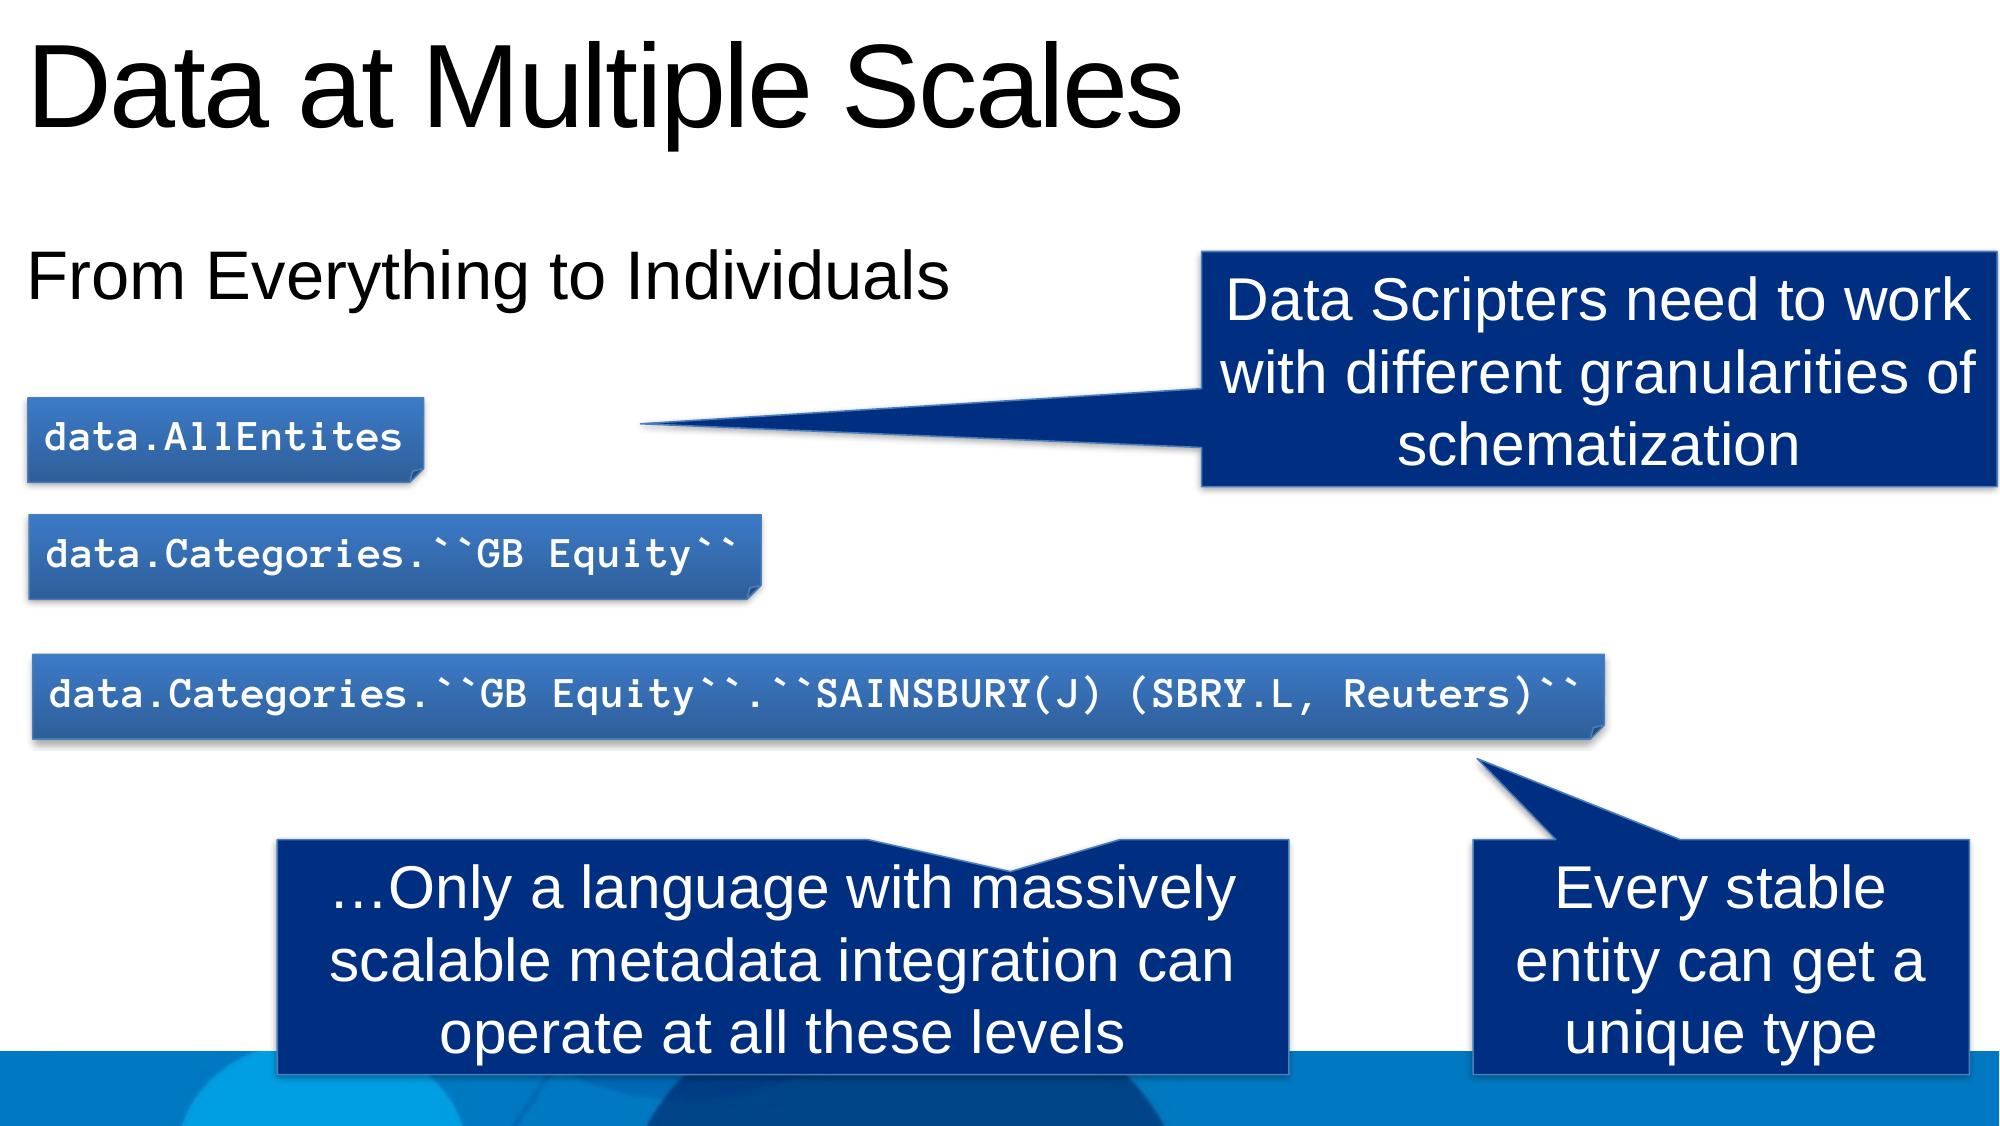

# Data at Multiple Scales
From Everything to Individuals
Data Scripters need to work with different granularities of schematization
data.AllEntites
data.Categories.``GB Equity``
data.Categories.``GB Equity``.``SAINSBURY(J) (SBRY.L, Reuters)``
Every stable entity can get a unique type
…Only a language with massively scalable metadata integration can operate at all these levels